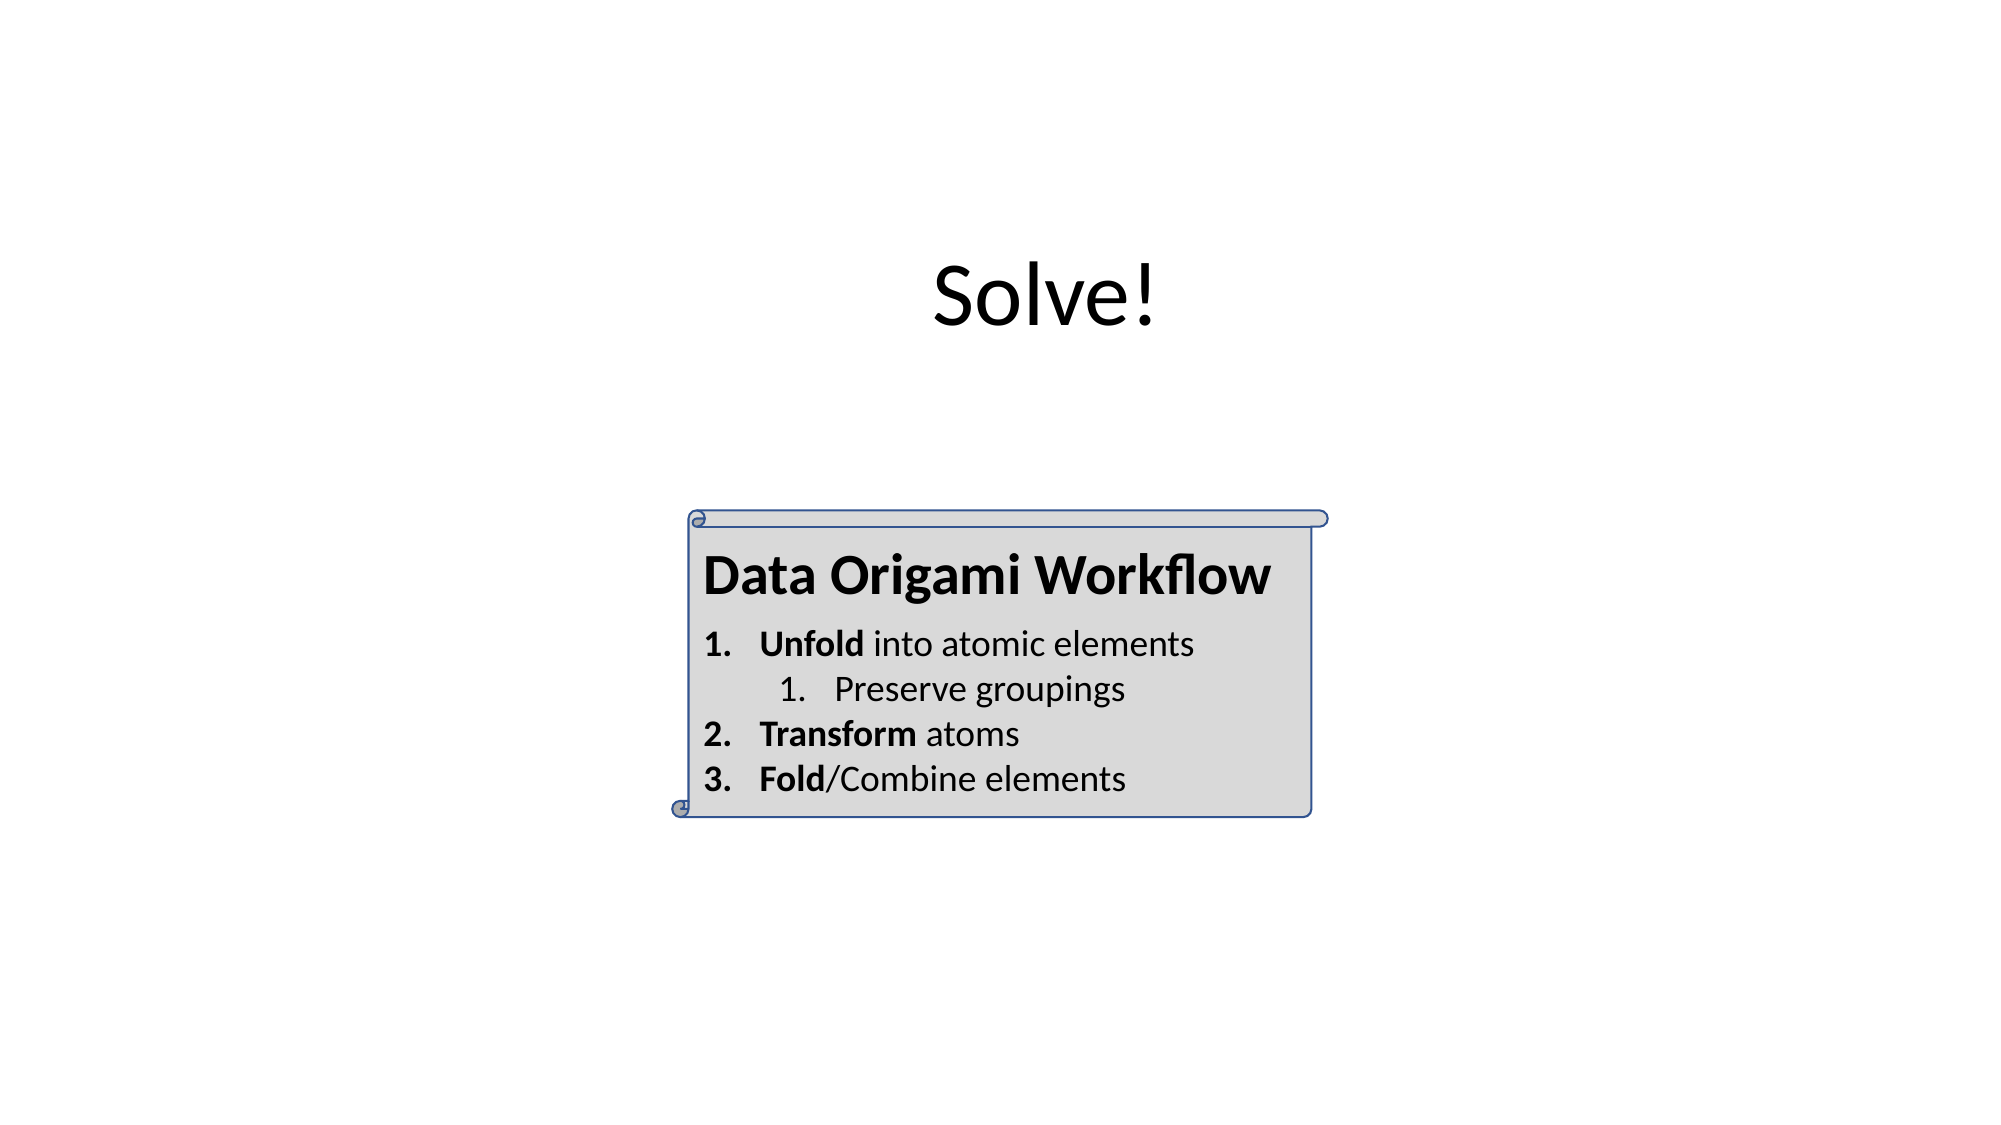

Solve!
Data Origami Workflow
Unfold into atomic elements
Preserve groupings
Transform atoms
Fold/Combine elements